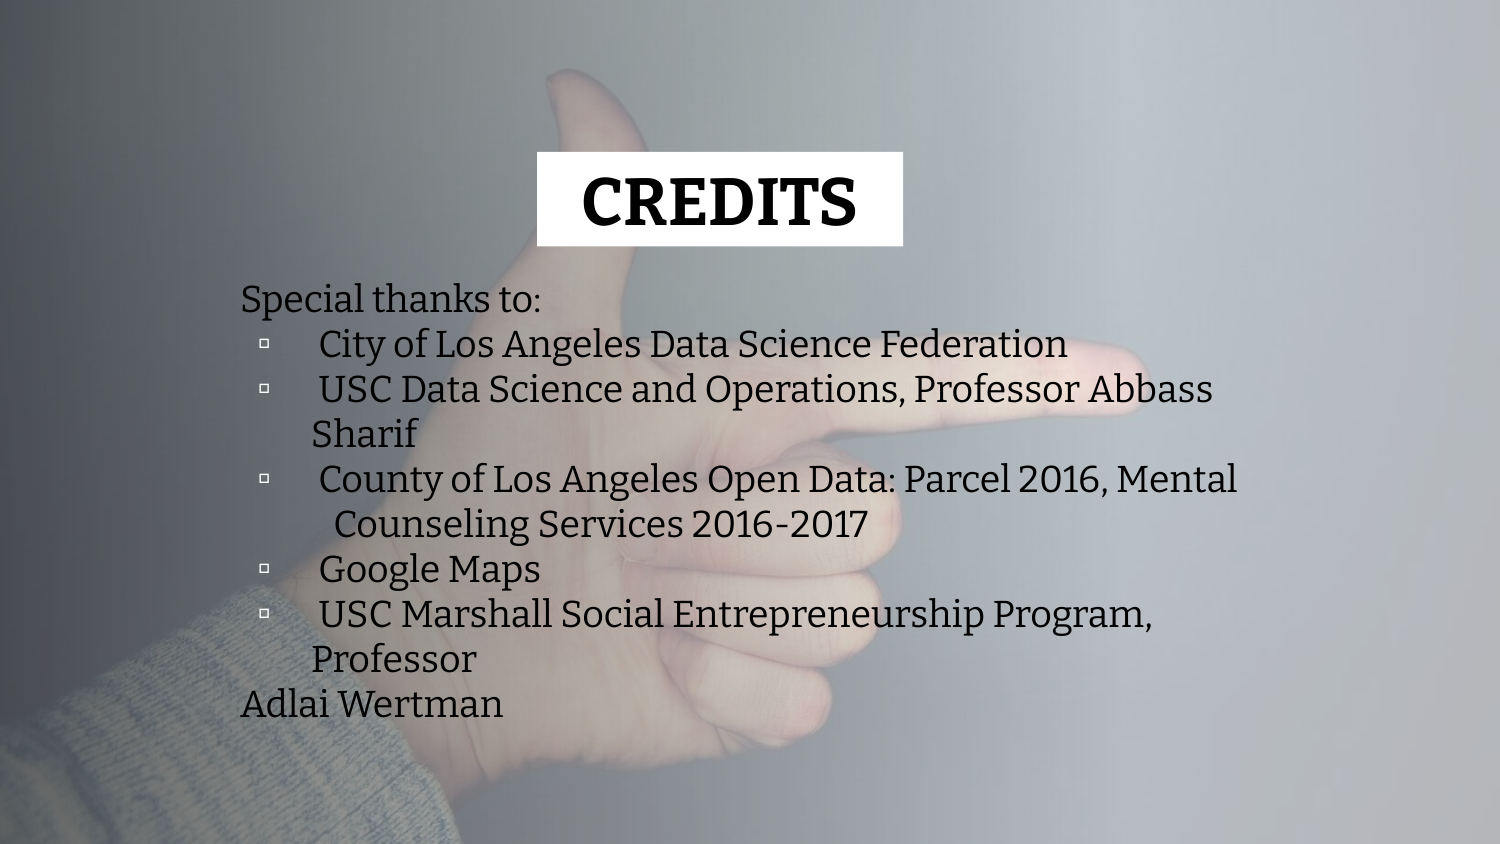

CREDITS
Special thanks to:
 City of Los Angeles Data Science Federation
 USC Data Science and Operations, Professor Abbass Sharif
 County of Los Angeles Open Data: Parcel 2016, Mental           Counseling Services 2016-2017
 Google Maps
 USC Marshall Social Entrepreneurship Program, Professor
Adlai Wertman